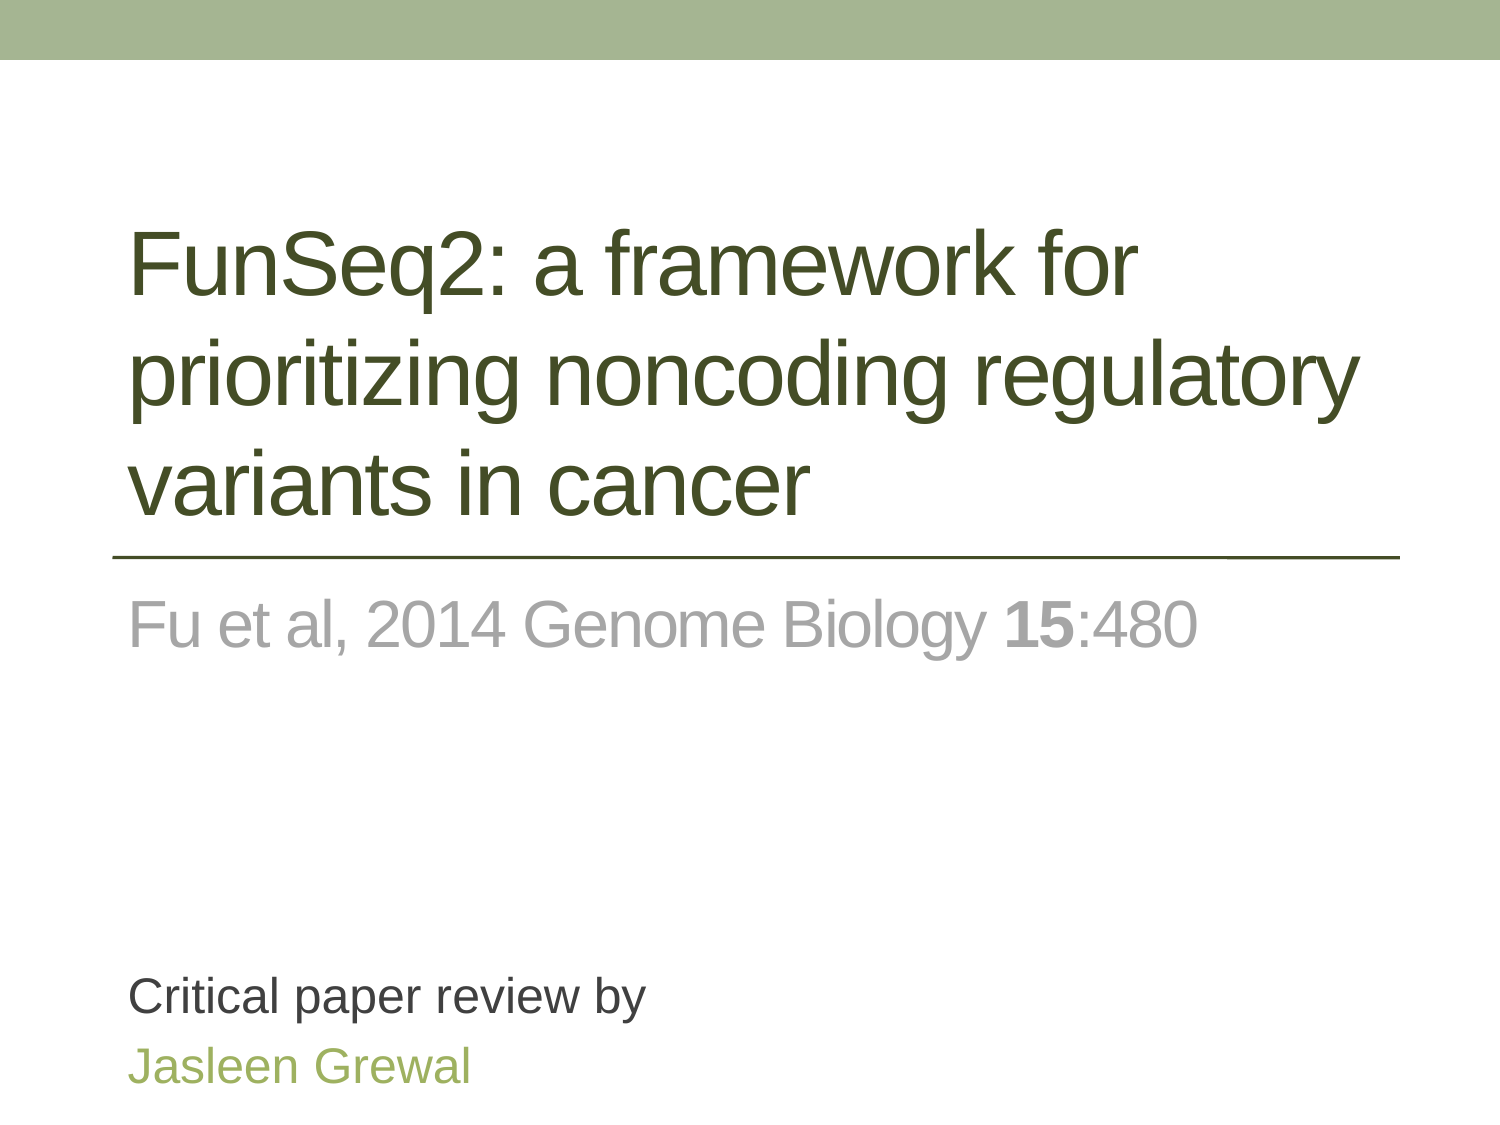

# FunSeq2: a framework for prioritizing noncoding regulatory variants in cancer
Fu et al, 2014 Genome Biology 15:480
Critical paper review by
Jasleen Grewal